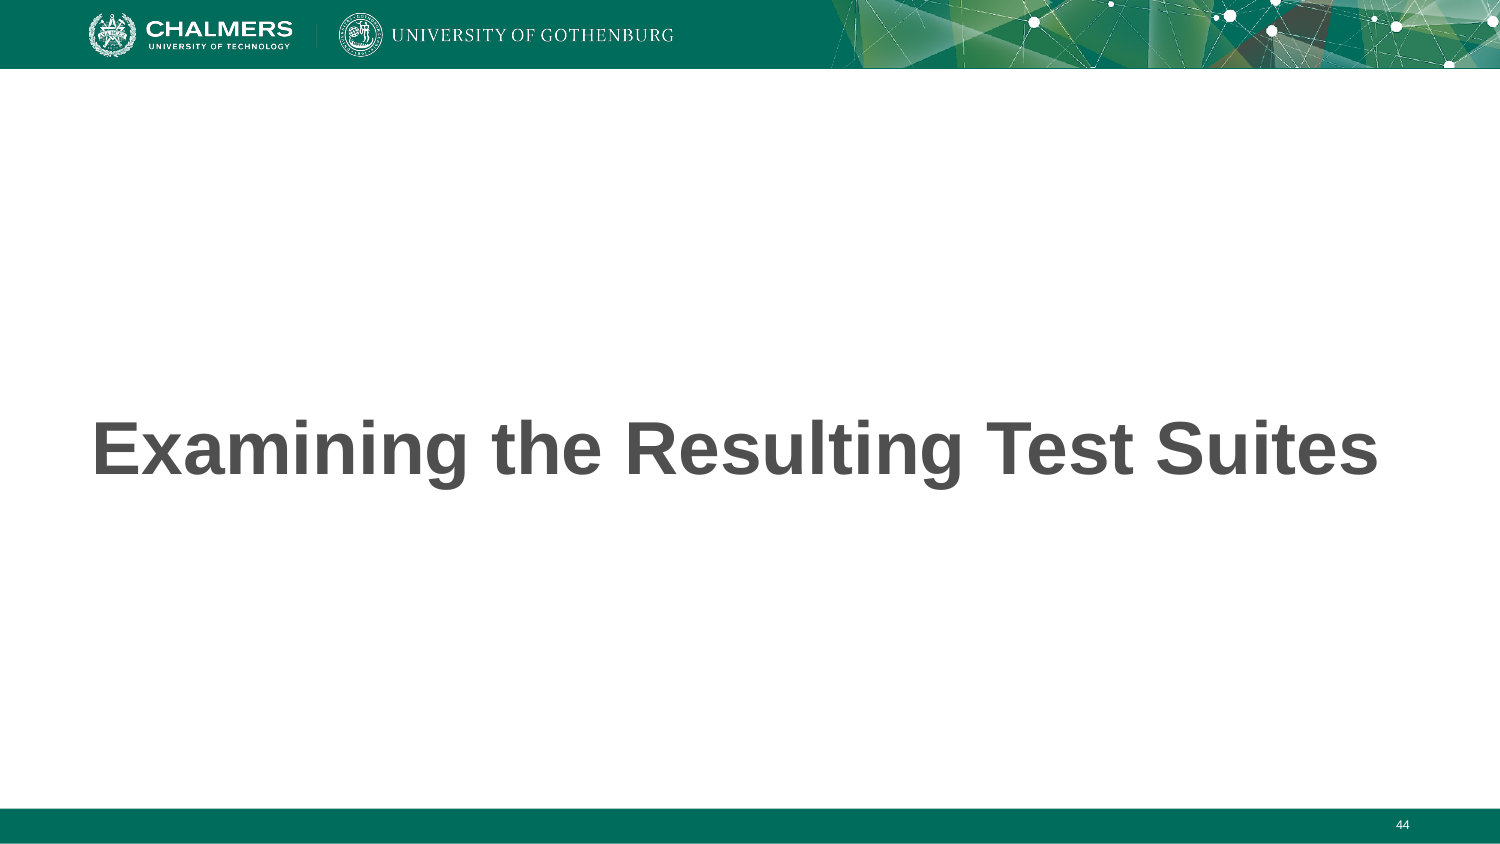

# Examining the Resulting Test Suites
44